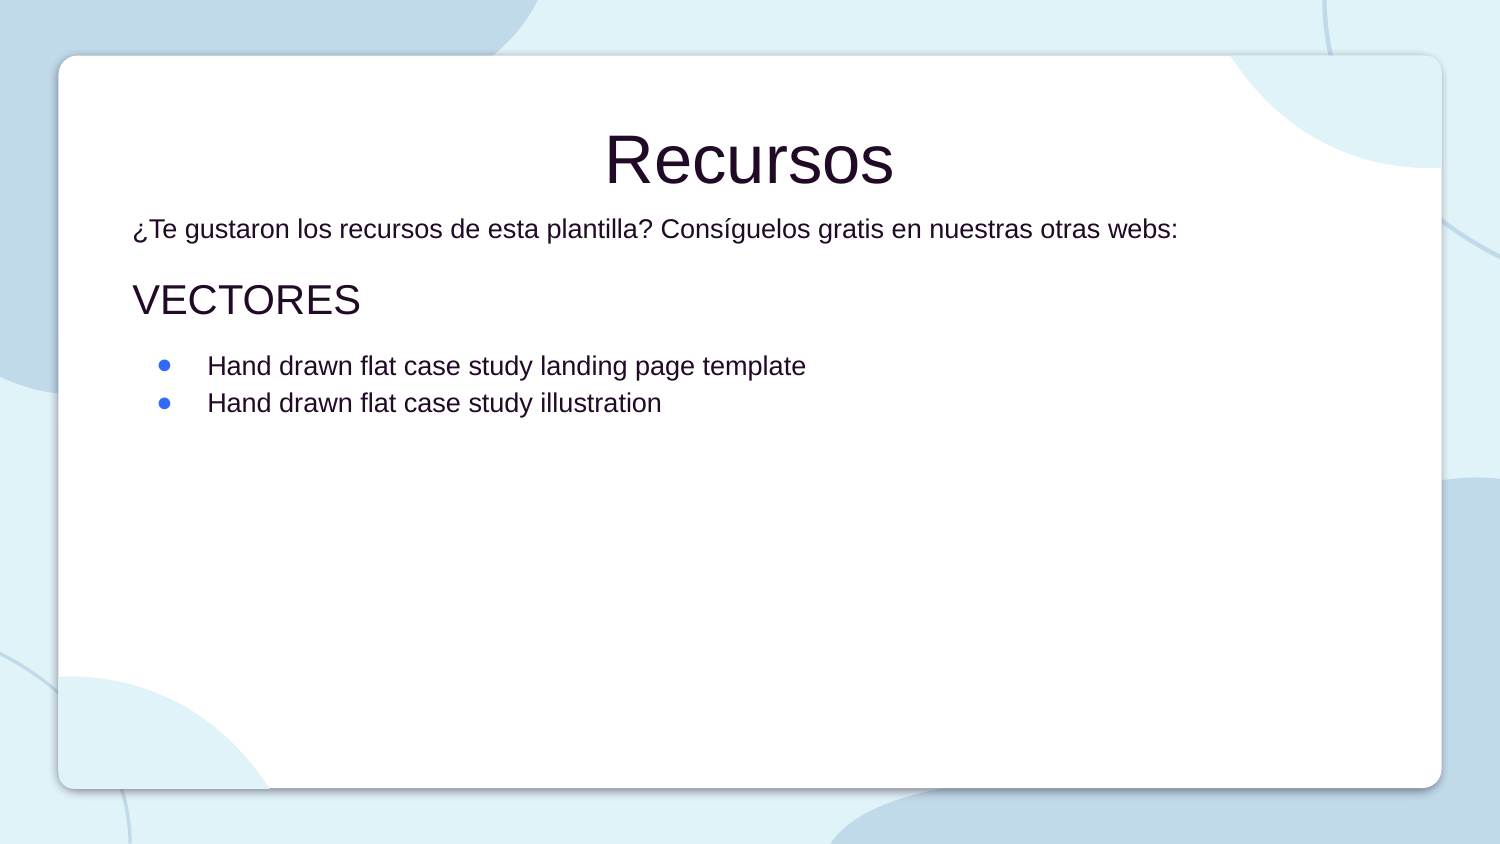

# Recursos
¿Te gustaron los recursos de esta plantilla? Consíguelos gratis en nuestras otras webs:
VECTORES
Hand drawn flat case study landing page template
Hand drawn flat case study illustration